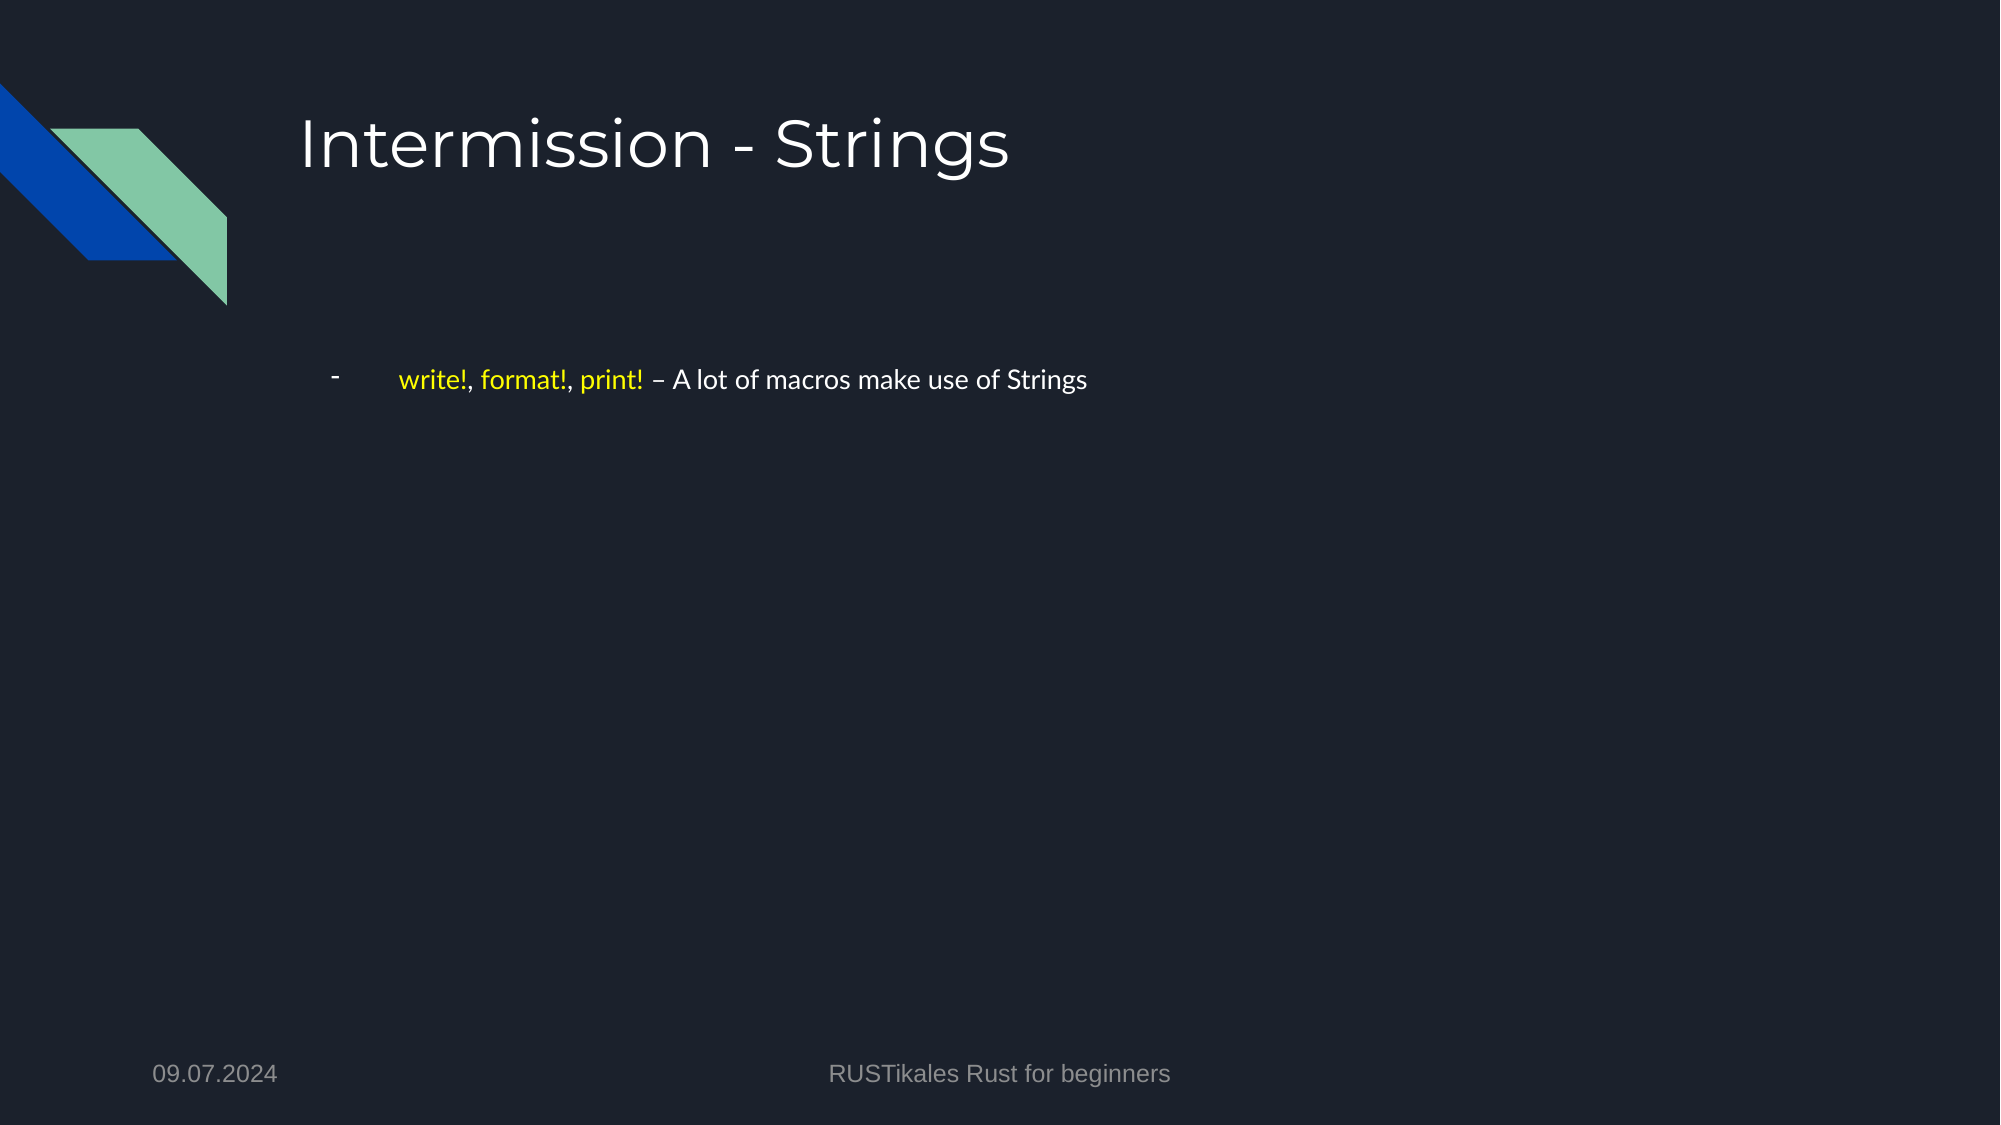

# Intermission - Strings
write!, format!, print! – A lot of macros make use of Strings
09.07.2024
RUSTikales Rust for beginners